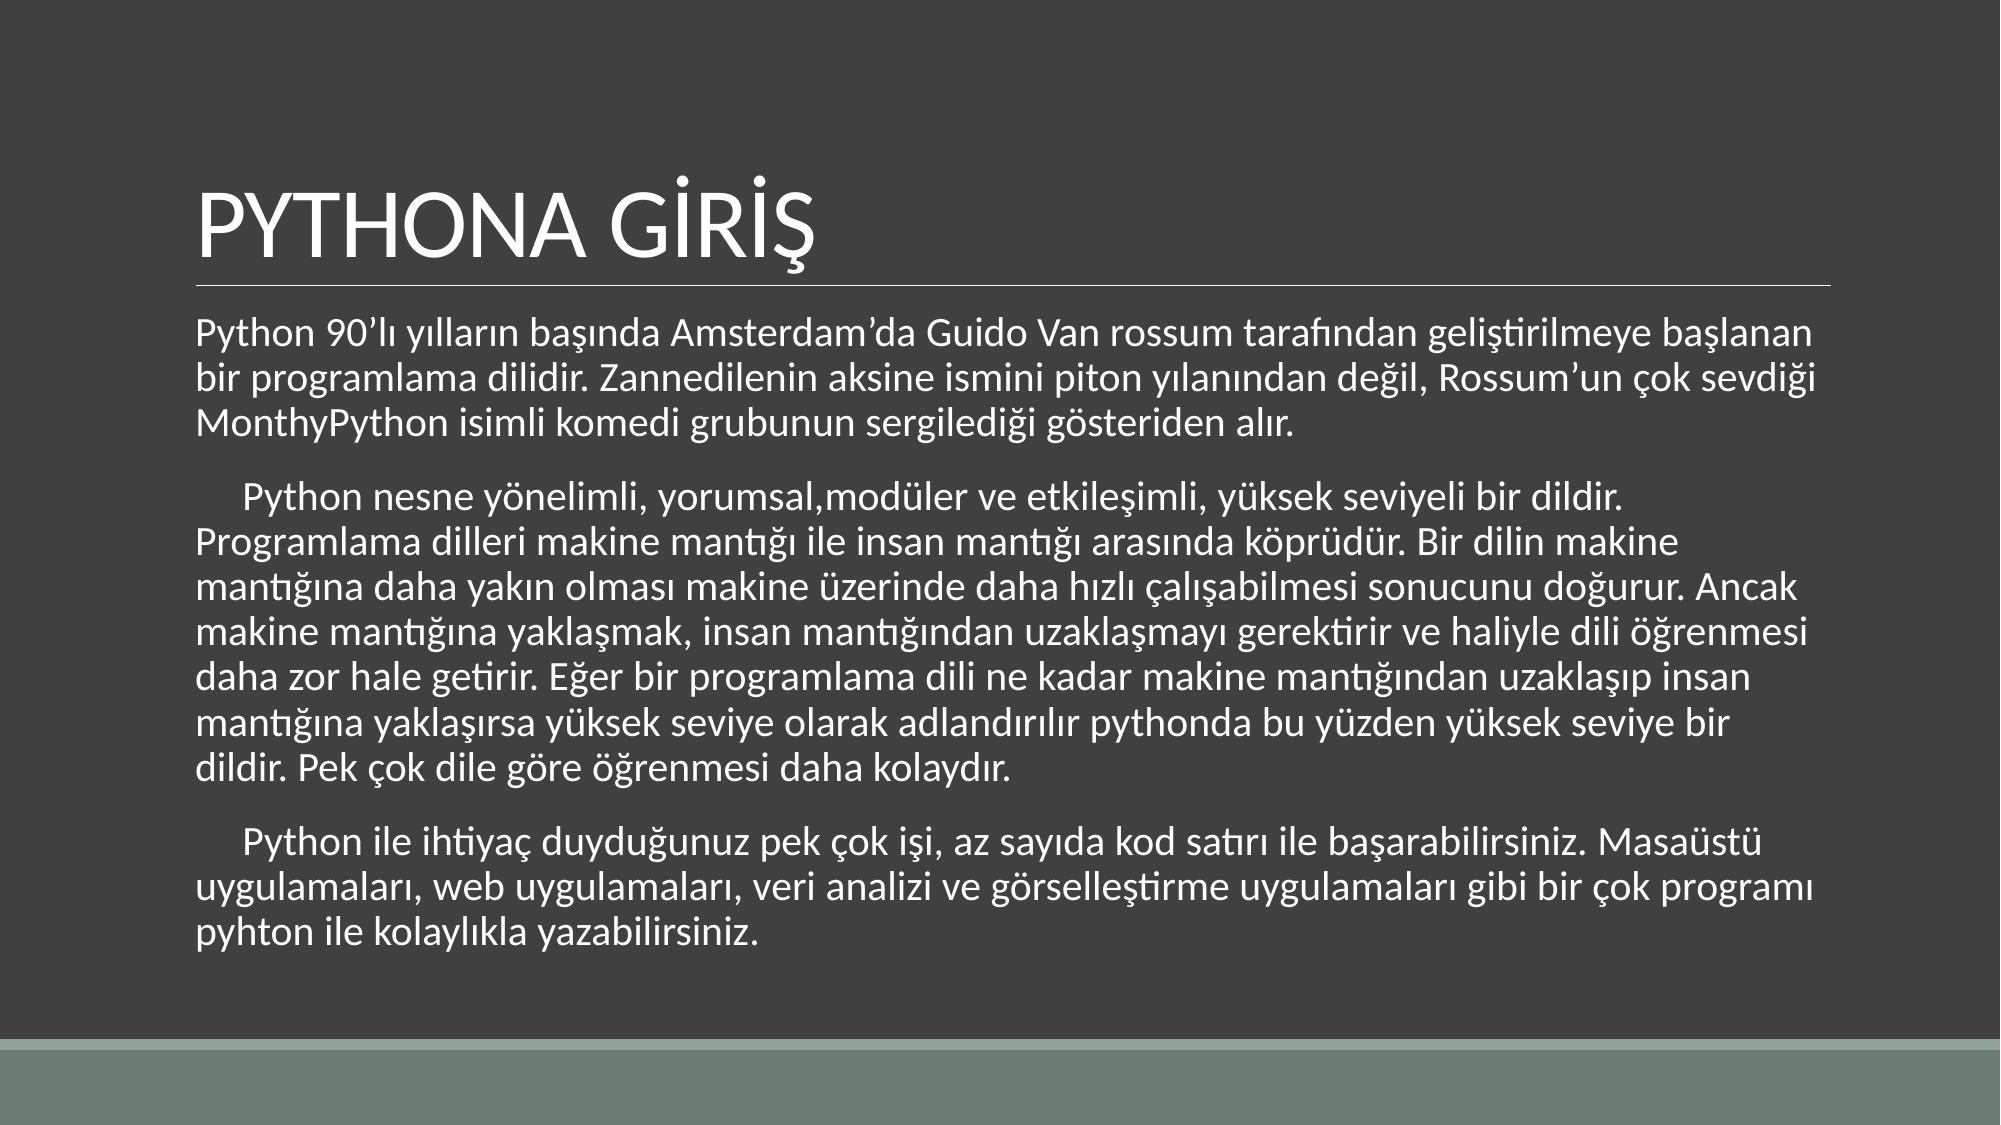

# PYTHONA GİRİŞ
Python 90’lı yılların başında Amsterdam’da Guido Van rossum tarafından geliştirilmeye başlanan bir programlama dilidir. Zannedilenin aksine ismini piton yılanından değil, Rossum’un çok sevdiği MonthyPython isimli komedi grubunun sergilediği gösteriden alır.
     Python nesne yönelimli, yorumsal,modüler ve etkileşimli, yüksek seviyeli bir dildir. Programlama dilleri makine mantığı ile insan mantığı arasında köprüdür. Bir dilin makine mantığına daha yakın olması makine üzerinde daha hızlı çalışabilmesi sonucunu doğurur. Ancak makine mantığına yaklaşmak, insan mantığından uzaklaşmayı gerektirir ve haliyle dili öğrenmesi daha zor hale getirir. Eğer bir programlama dili ne kadar makine mantığından uzaklaşıp insan mantığına yaklaşırsa yüksek seviye olarak adlandırılır pythonda bu yüzden yüksek seviye bir dildir. Pek çok dile göre öğrenmesi daha kolaydır.
     Python ile ihtiyaç duyduğunuz pek çok işi, az sayıda kod satırı ile başarabilirsiniz. Masaüstü uygulamaları, web uygulamaları, veri analizi ve görselleştirme uygulamaları gibi bir çok programı pyhton ile kolaylıkla yazabilirsiniz.